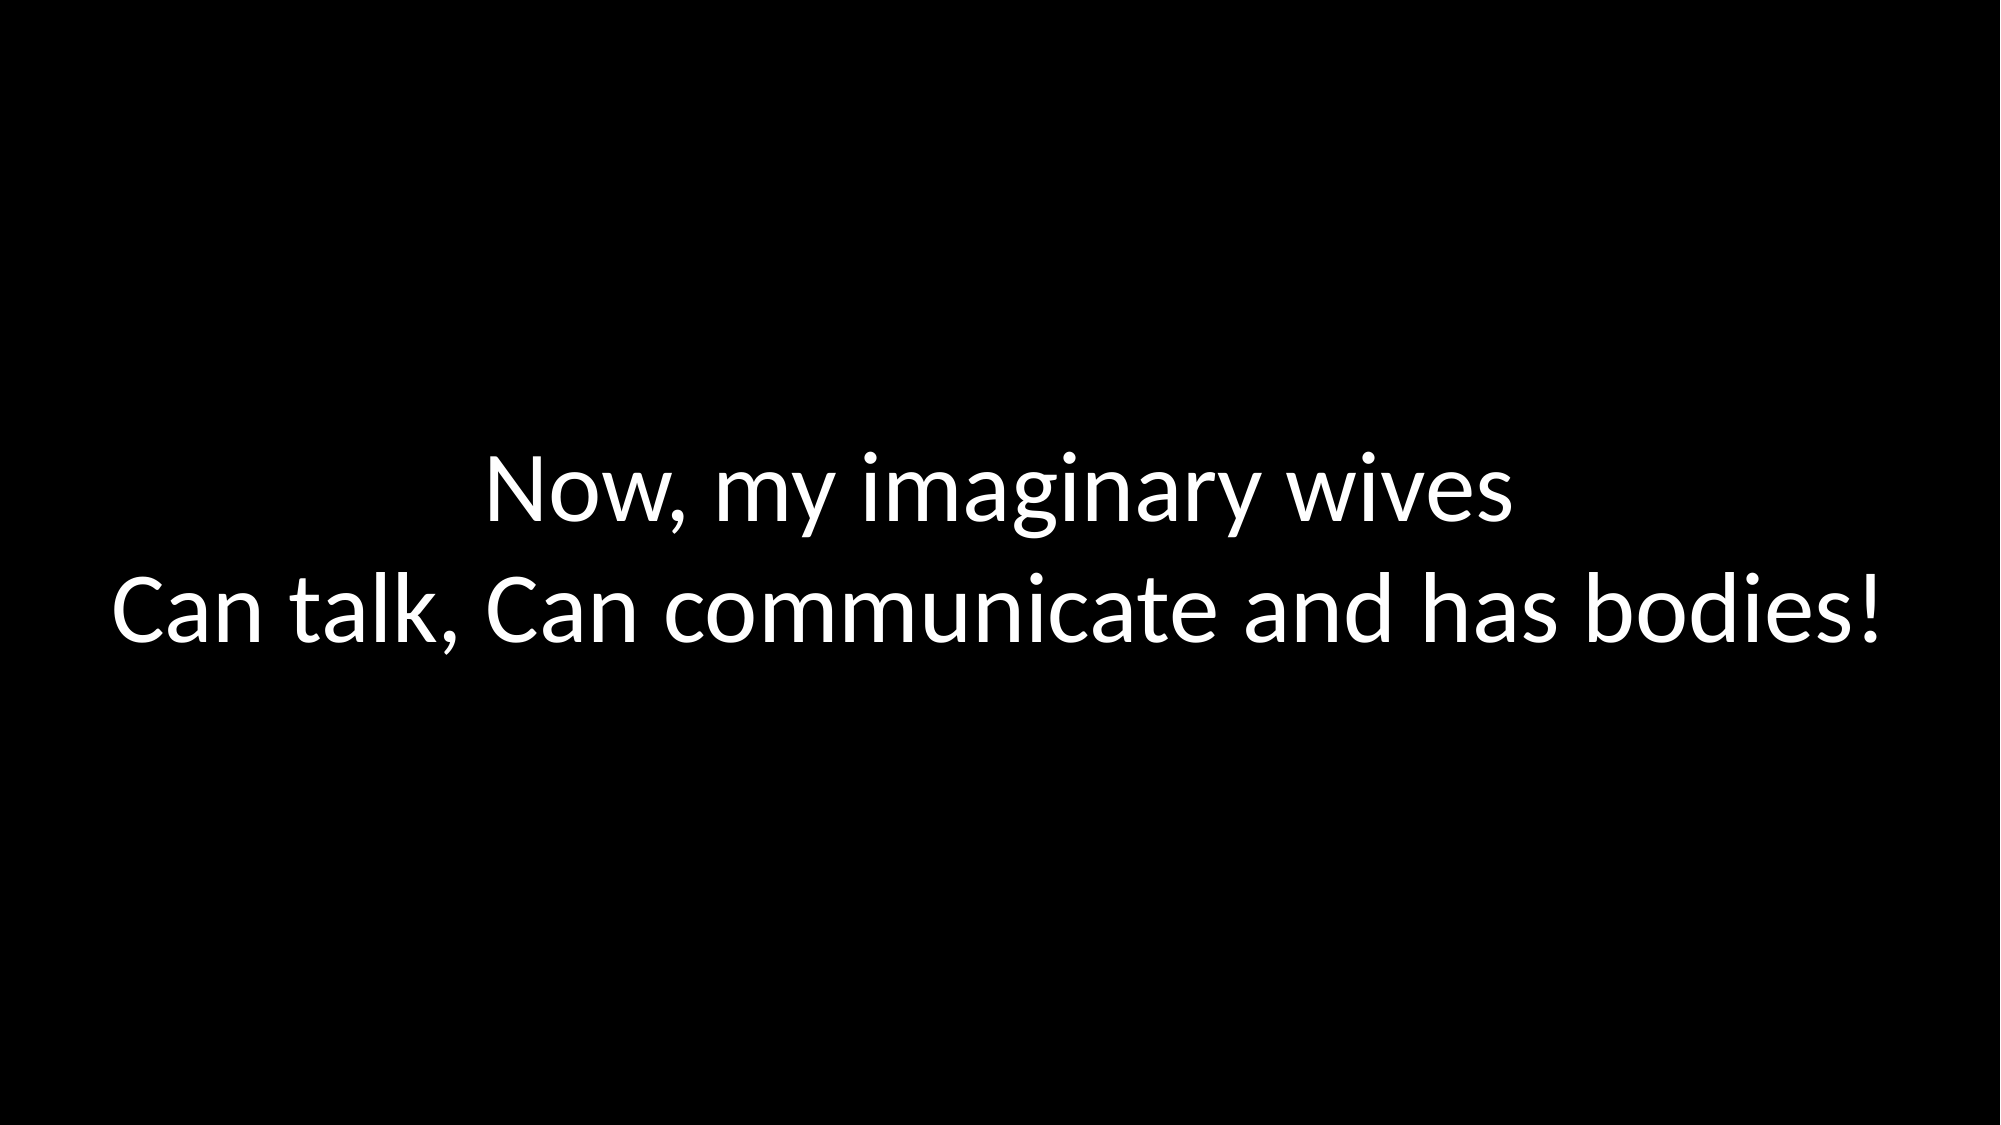

Now, my imaginary wives
Can talk, Can communicate and has bodies!